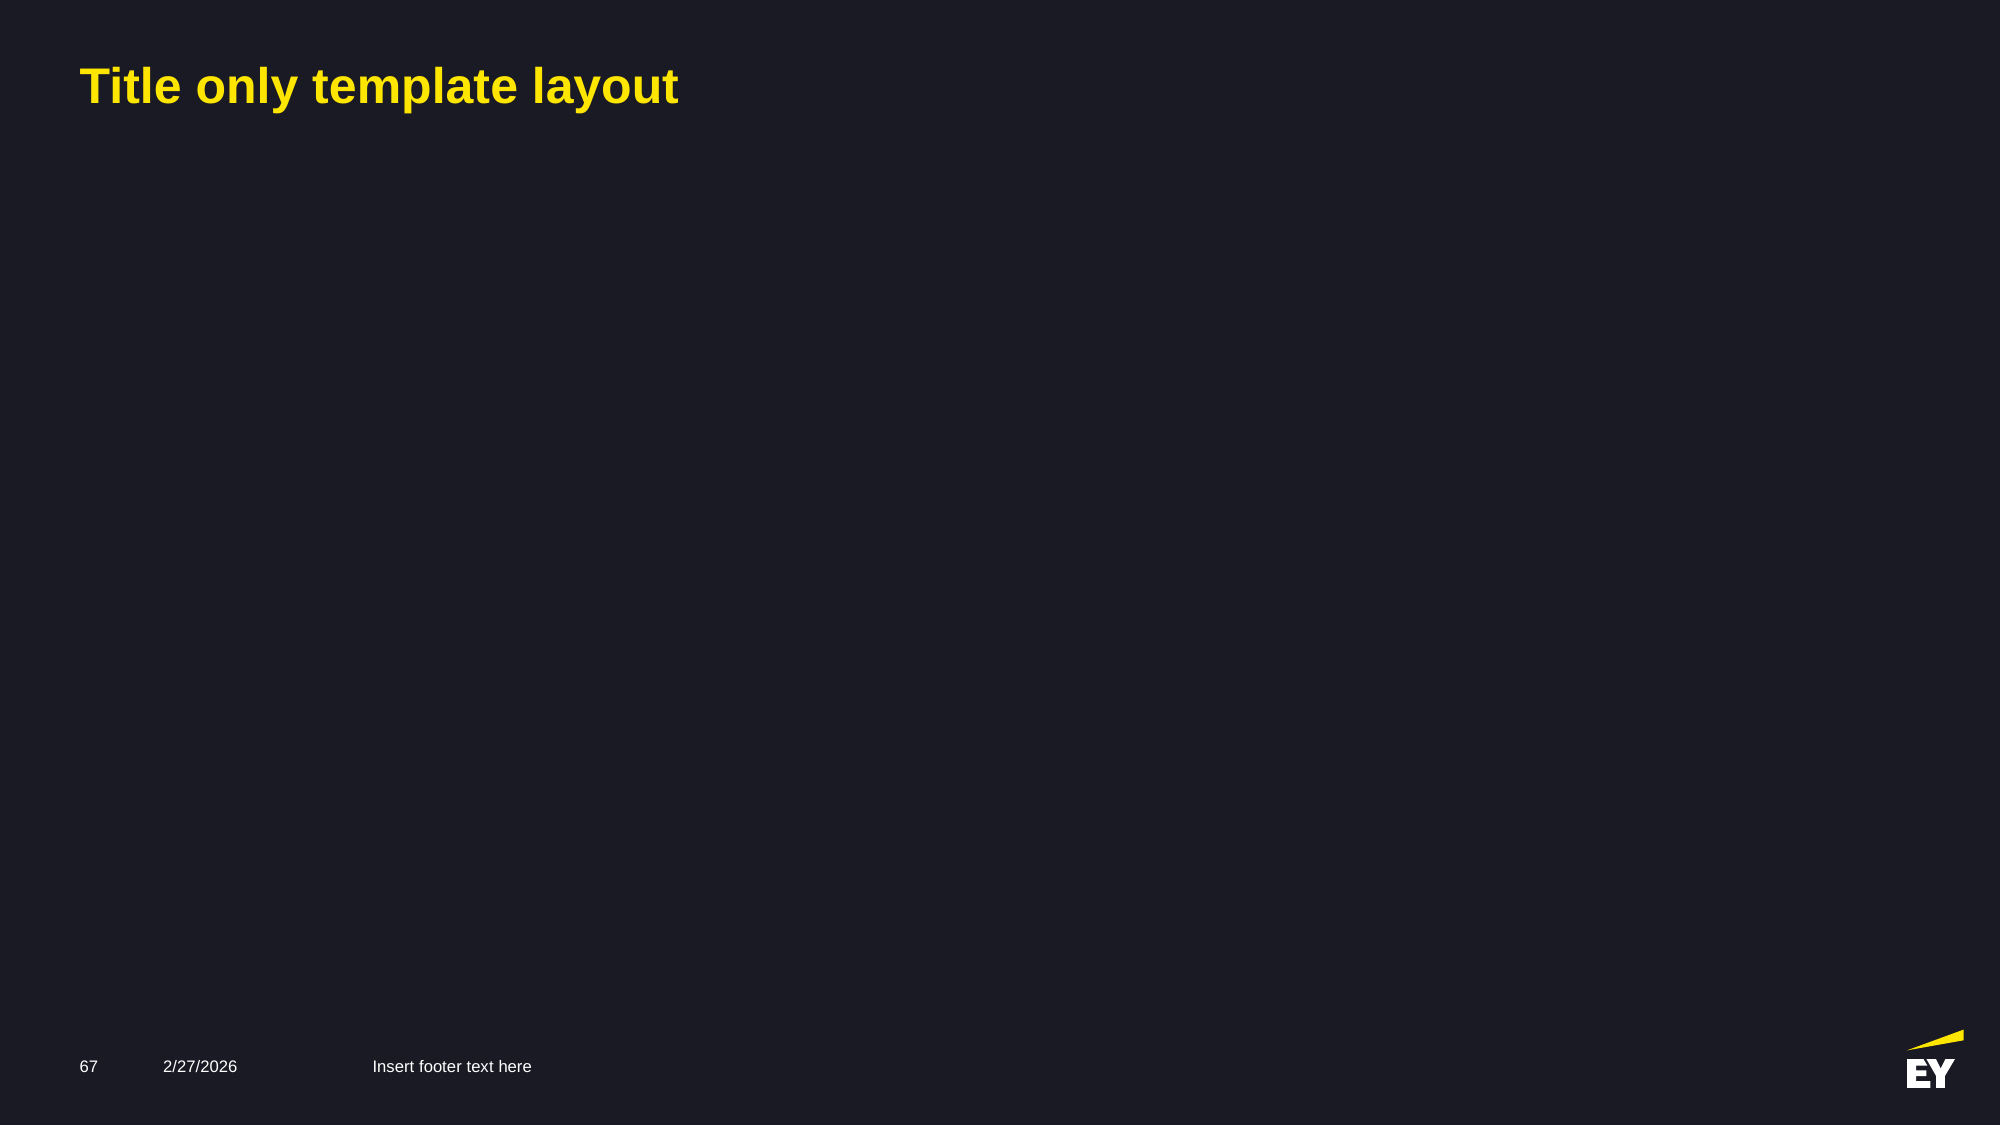

# Title only template layout
67
2/27/2026
Insert footer text here